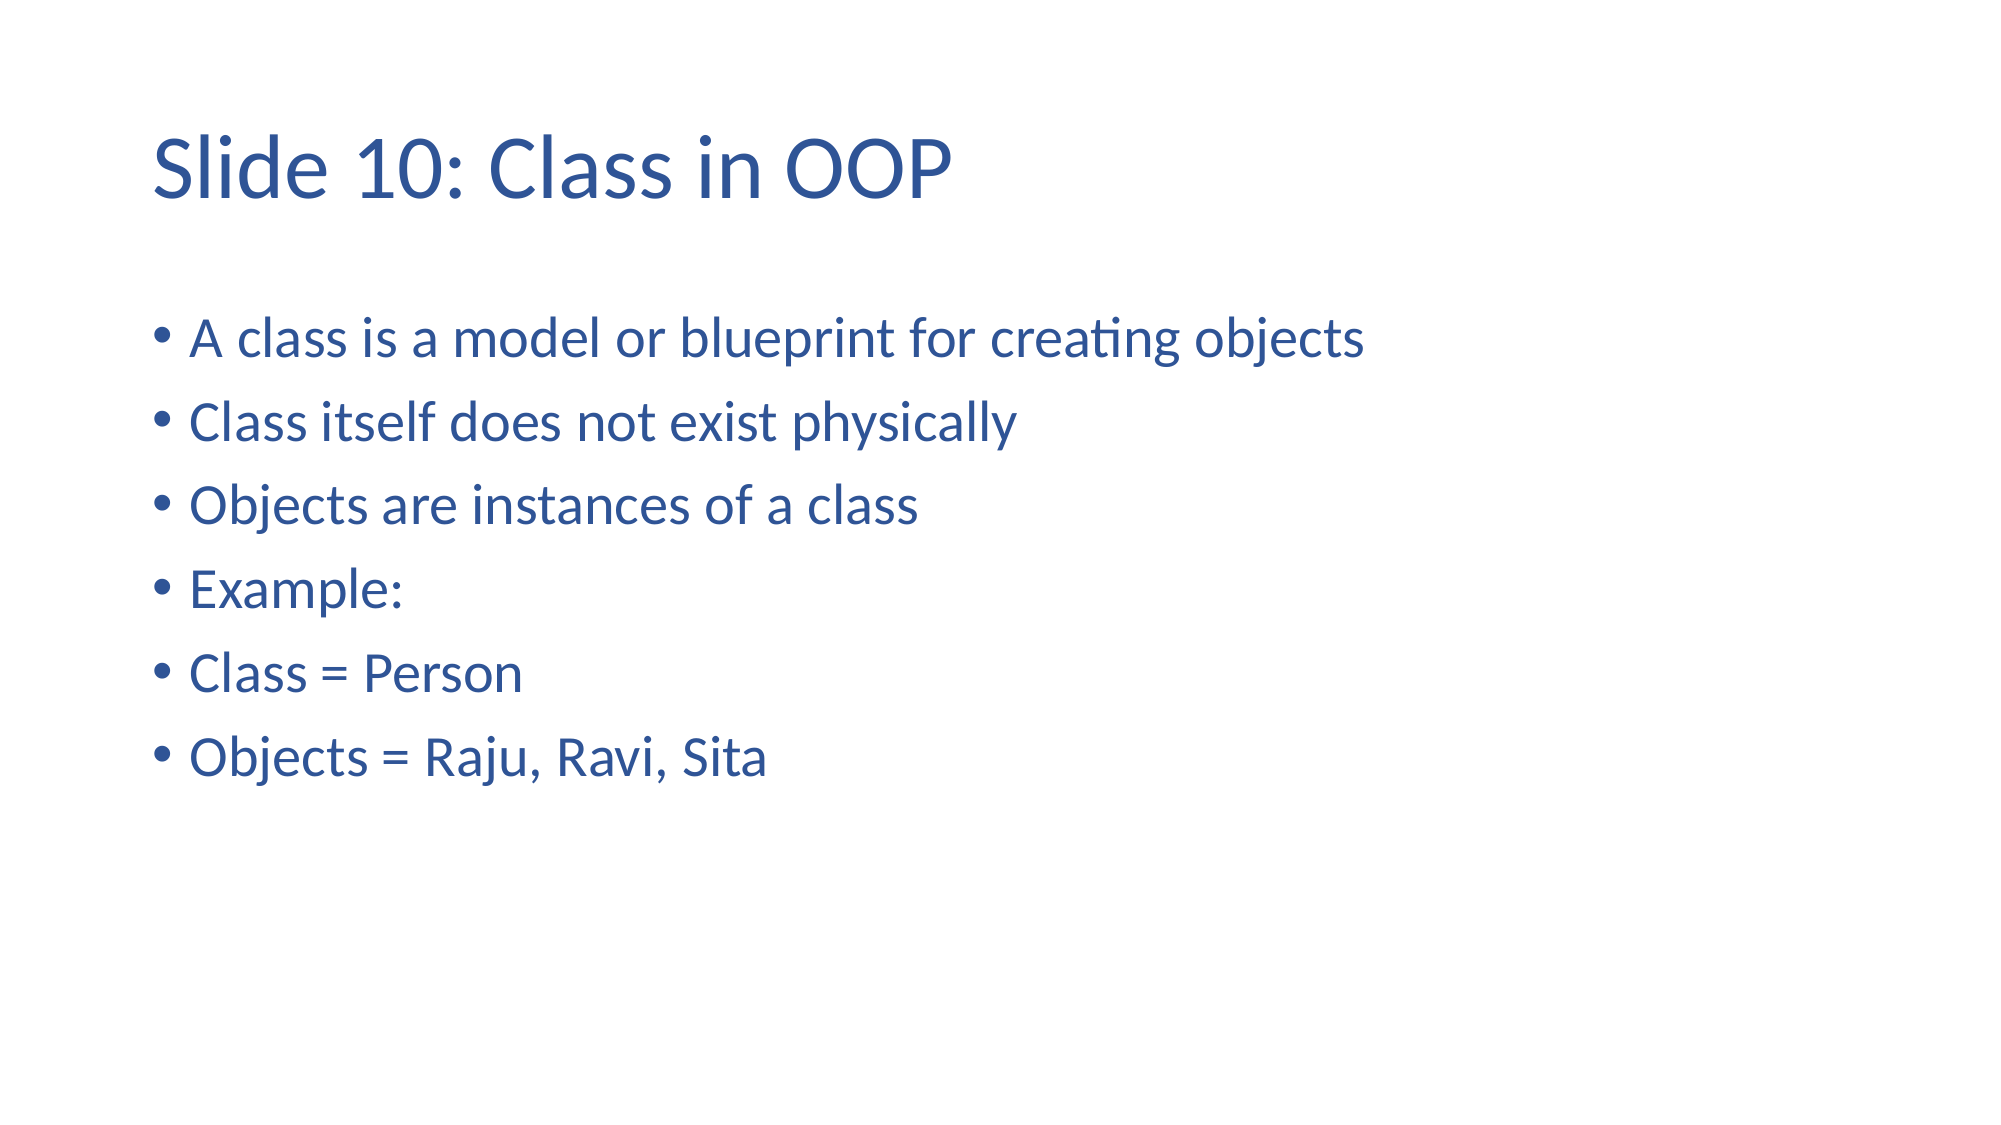

# Slide 10: Class in OOP
A class is a model or blueprint for creating objects
Class itself does not exist physically
Objects are instances of a class
Example:
Class = Person
Objects = Raju, Ravi, Sita